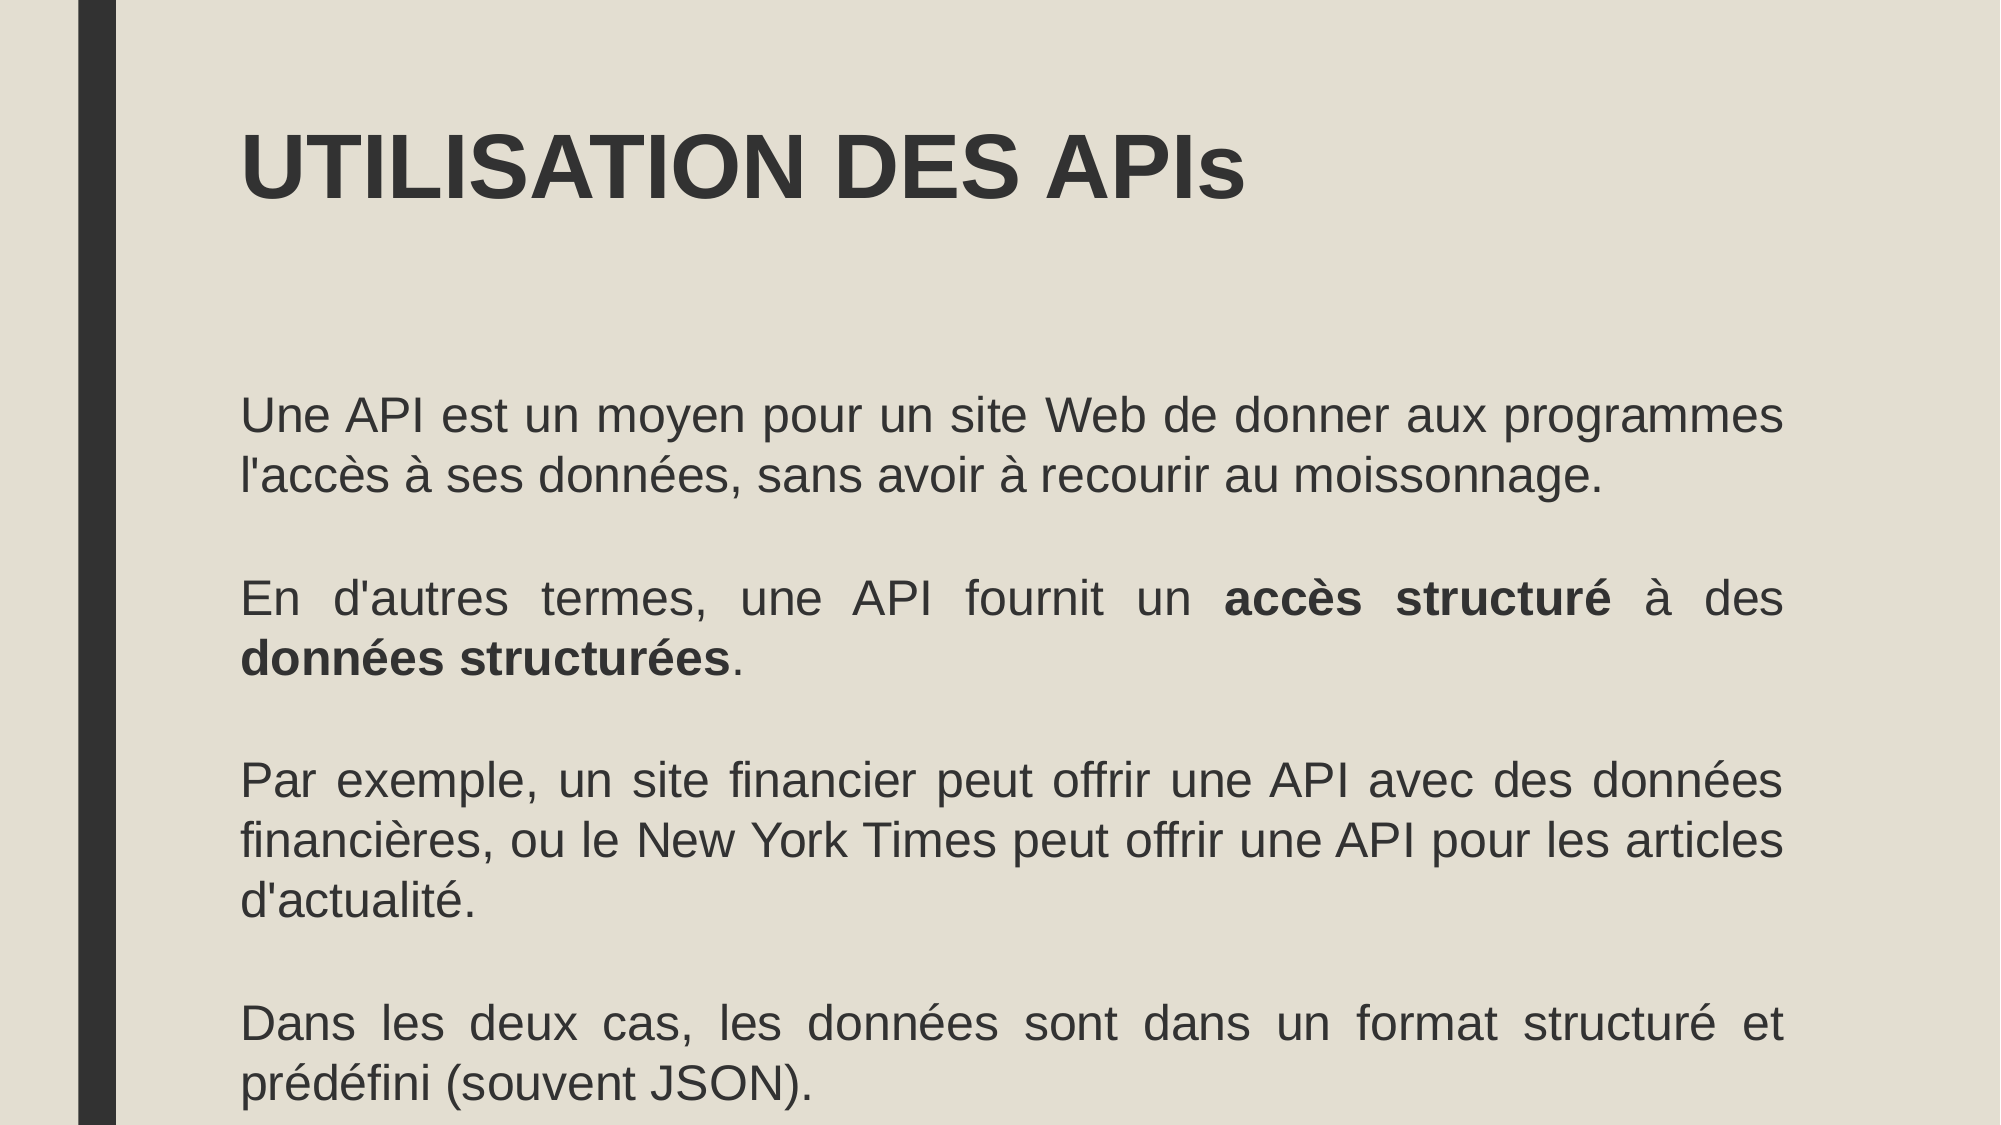

# UTILISATION DES APIs
Une API est un moyen pour un site Web de donner aux programmes l'accès à ses données, sans avoir à recourir au moissonnage.

En d'autres termes, une API fournit un accès structuré à des données structurées.

Par exemple, un site financier peut offrir une API avec des données financières, ou le New York Times peut offrir une API pour les articles d'actualité.

Dans les deux cas, les données sont dans un format structuré et prédéfini (souvent JSON).